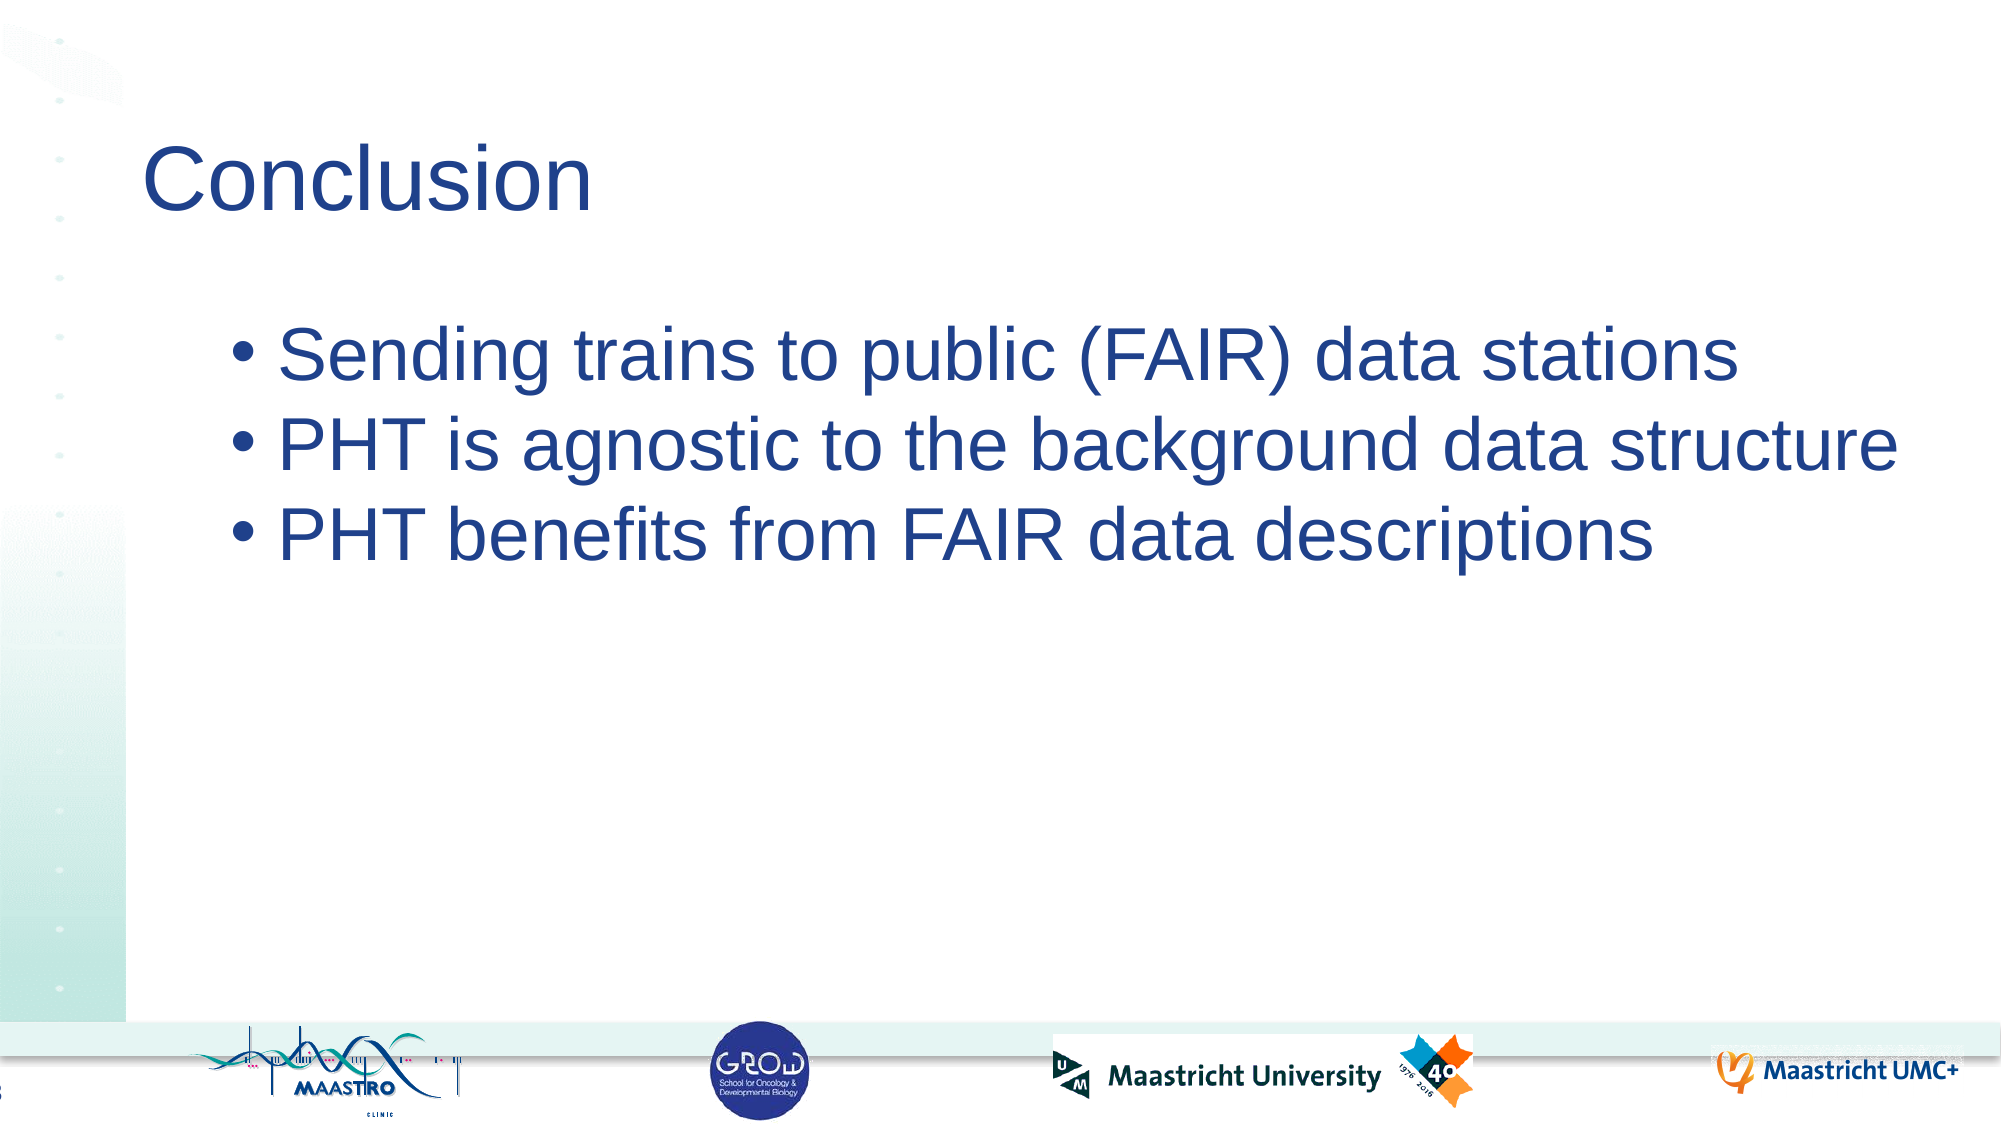

# Conclusion
Sending trains to public (FAIR) data stations
PHT is agnostic to the background data structure
PHT benefits from FAIR data descriptions